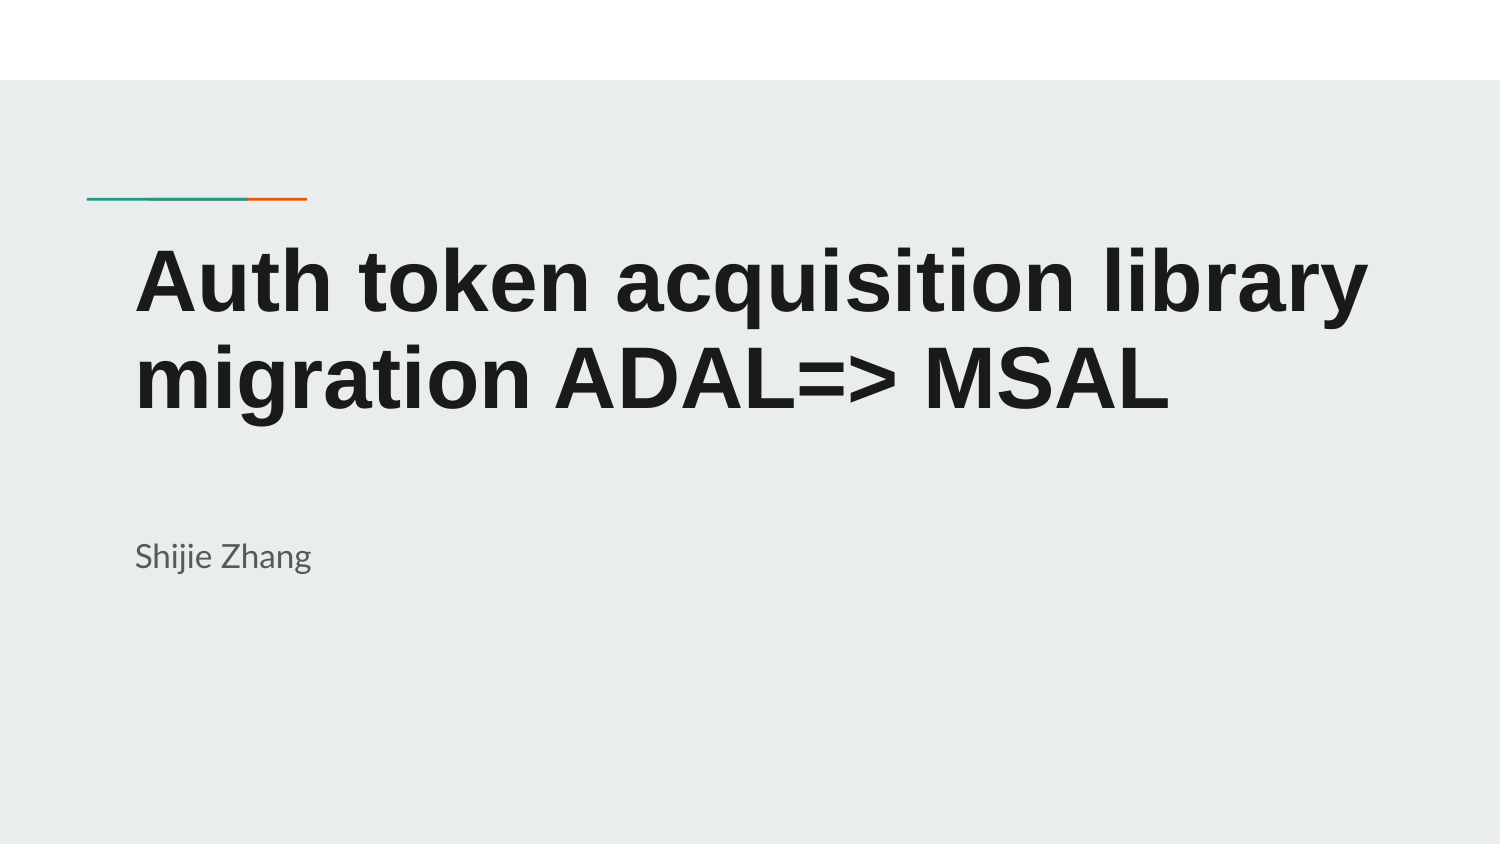

# Auth token acquisition library
migration ADAL=> MSAL
Shijie Zhang